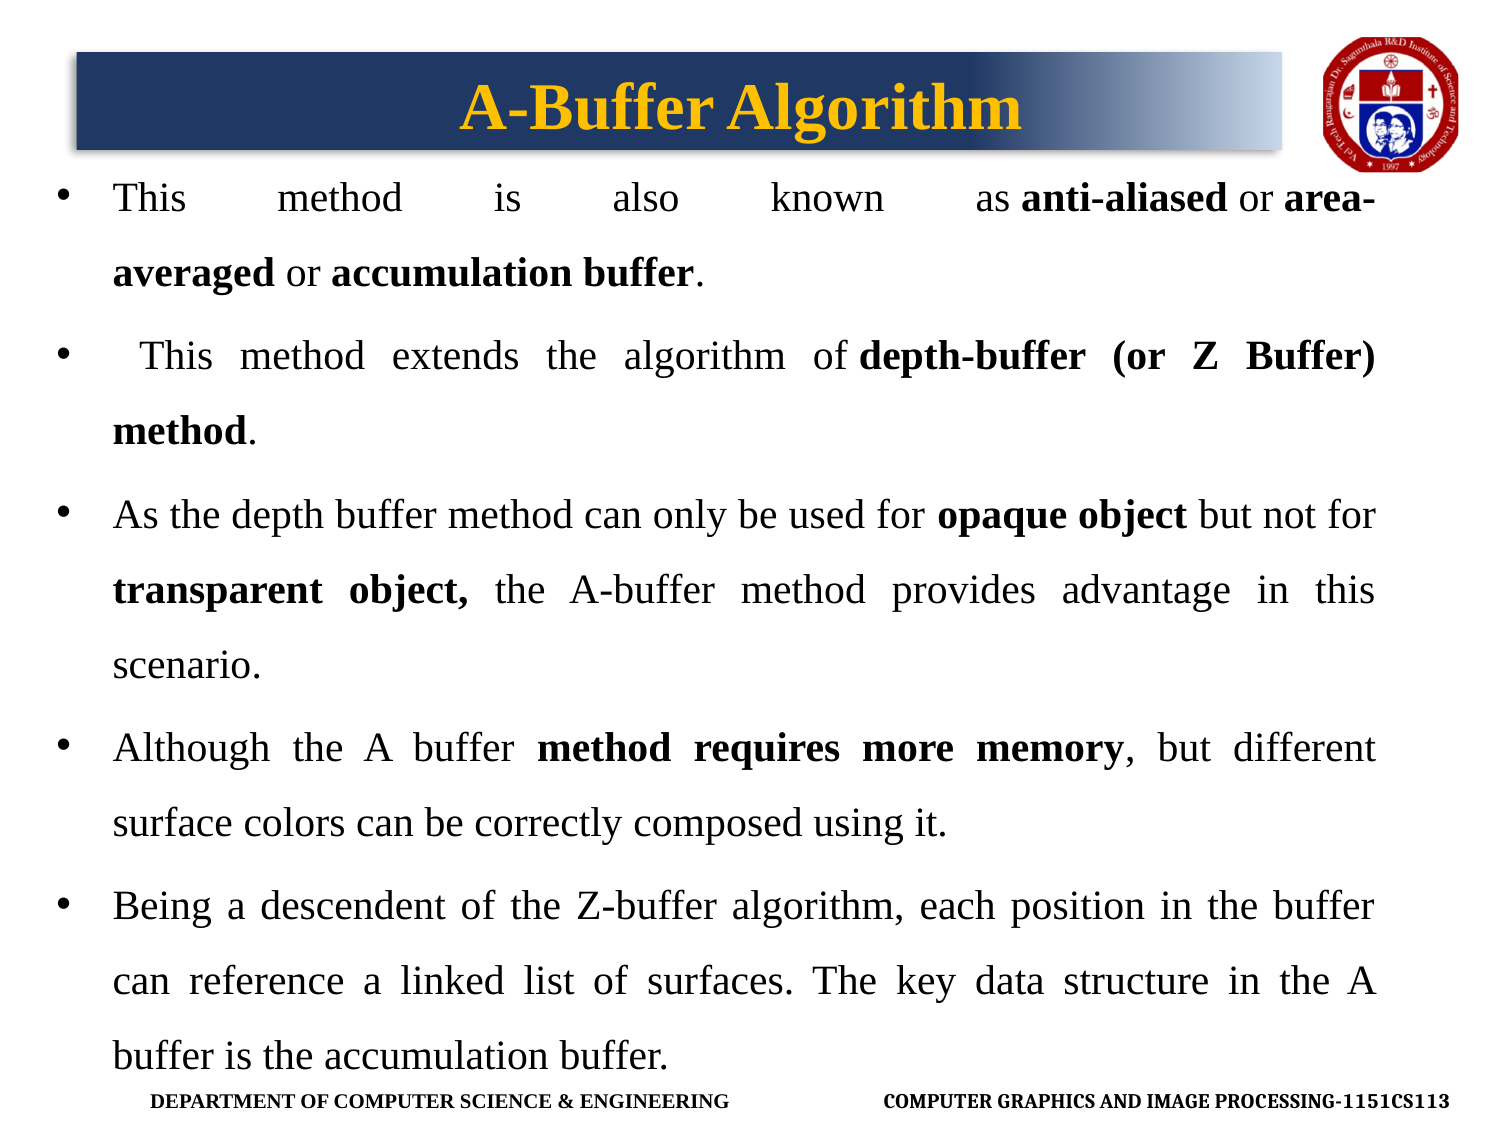

# A-Buffer Algorithm
This method is also known as anti-aliased or area-averaged or accumulation buffer.
 This method extends the algorithm of depth-buffer (or Z Buffer) method.
As the depth buffer method can only be used for opaque object but not for transparent object, the A-buffer method provides advantage in this scenario.
Although the A buffer method requires more memory, but different surface colors can be correctly composed using it.
Being a descendent of the Z-buffer algorithm, each position in the buffer can reference a linked list of surfaces. The key data structure in the A buffer is the accumulation buffer.